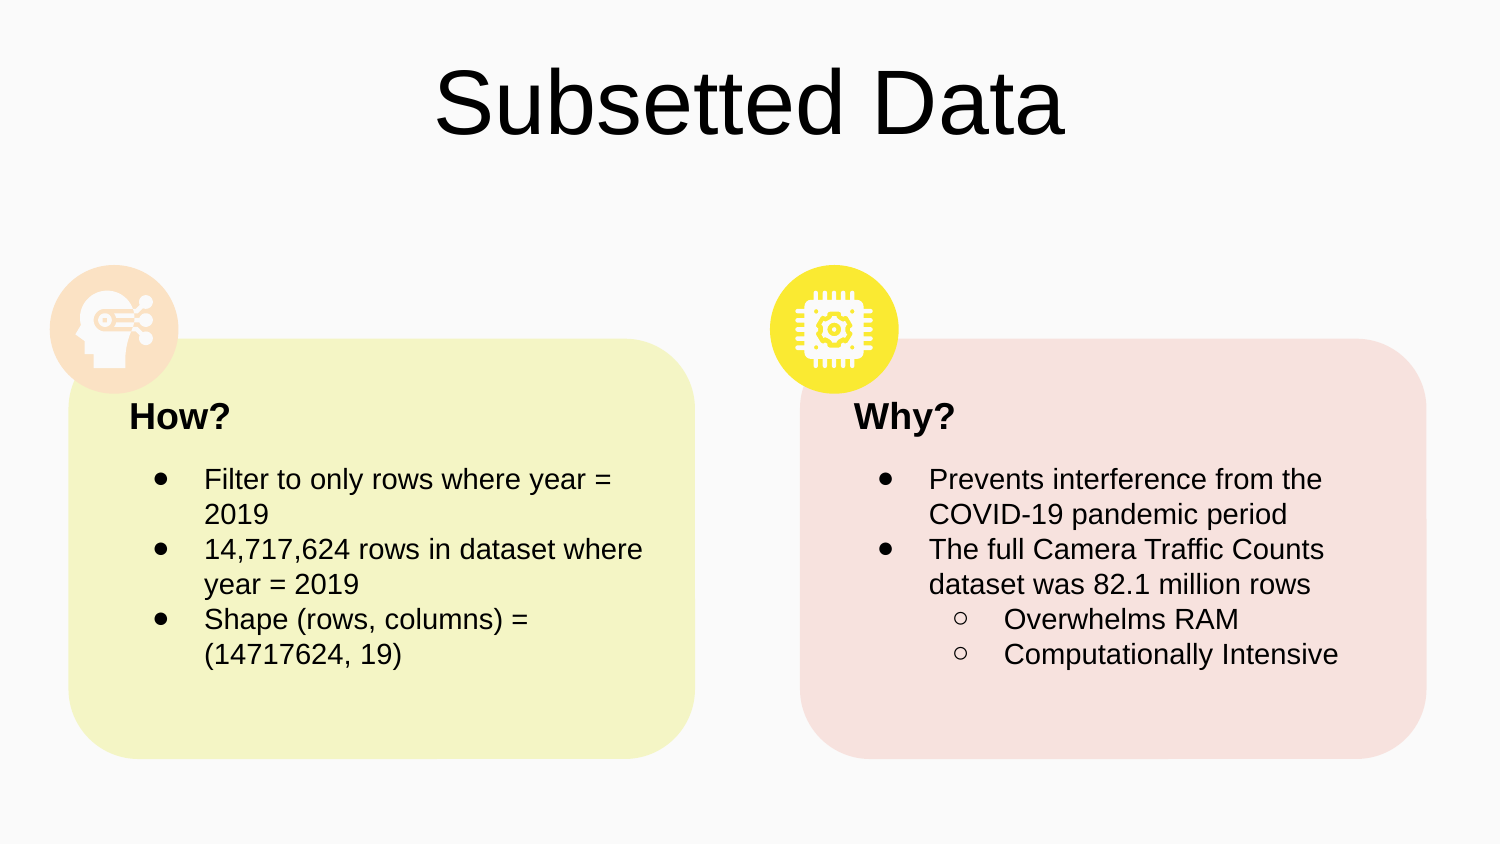

# Subsetted Data

How?
Filter to only rows where year = 2019
14,717,624 rows in dataset where year = 2019
Shape (rows, columns) = (14717624, 19)
Why?
Prevents interference from the COVID-19 pandemic period
The full Camera Traffic Counts dataset was 82.1 million rows
Overwhelms RAM
Computationally Intensive